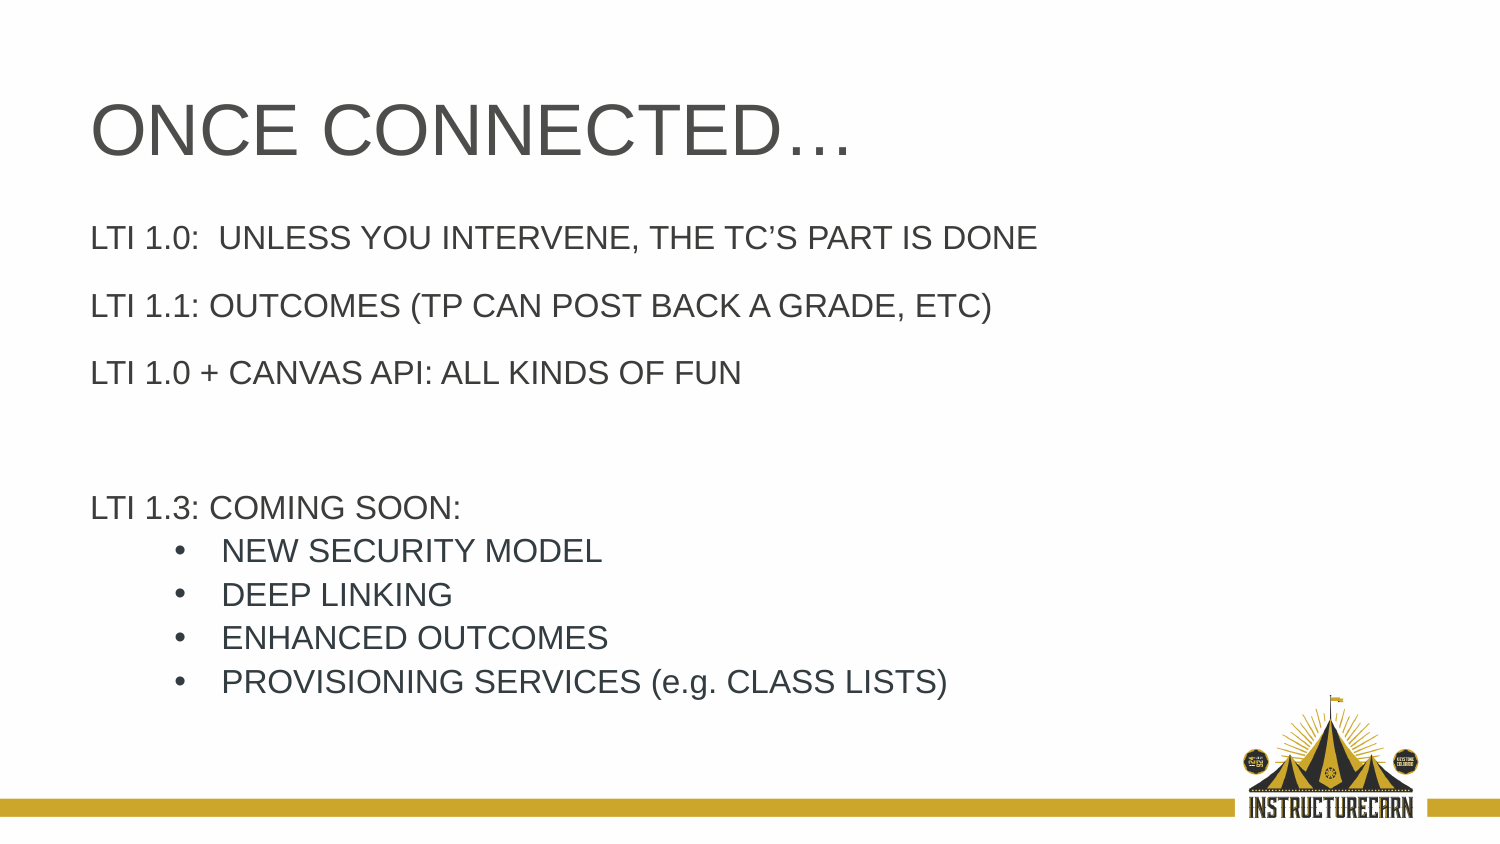

# ONCE CONNECTED…
LTI 1.0:  UNLESS YOU INTERVENE, THE TC’S PART IS DONE
LTI 1.1: OUTCOMES (TP CAN POST BACK A GRADE, ETC)
LTI 1.0 + CANVAS API: ALL KINDS OF FUN

LTI 1.3: COMING SOON:
NEW SECURITY MODEL
DEEP LINKING
ENHANCED OUTCOMES
PROVISIONING SERVICES (e.g. CLASS LISTS)